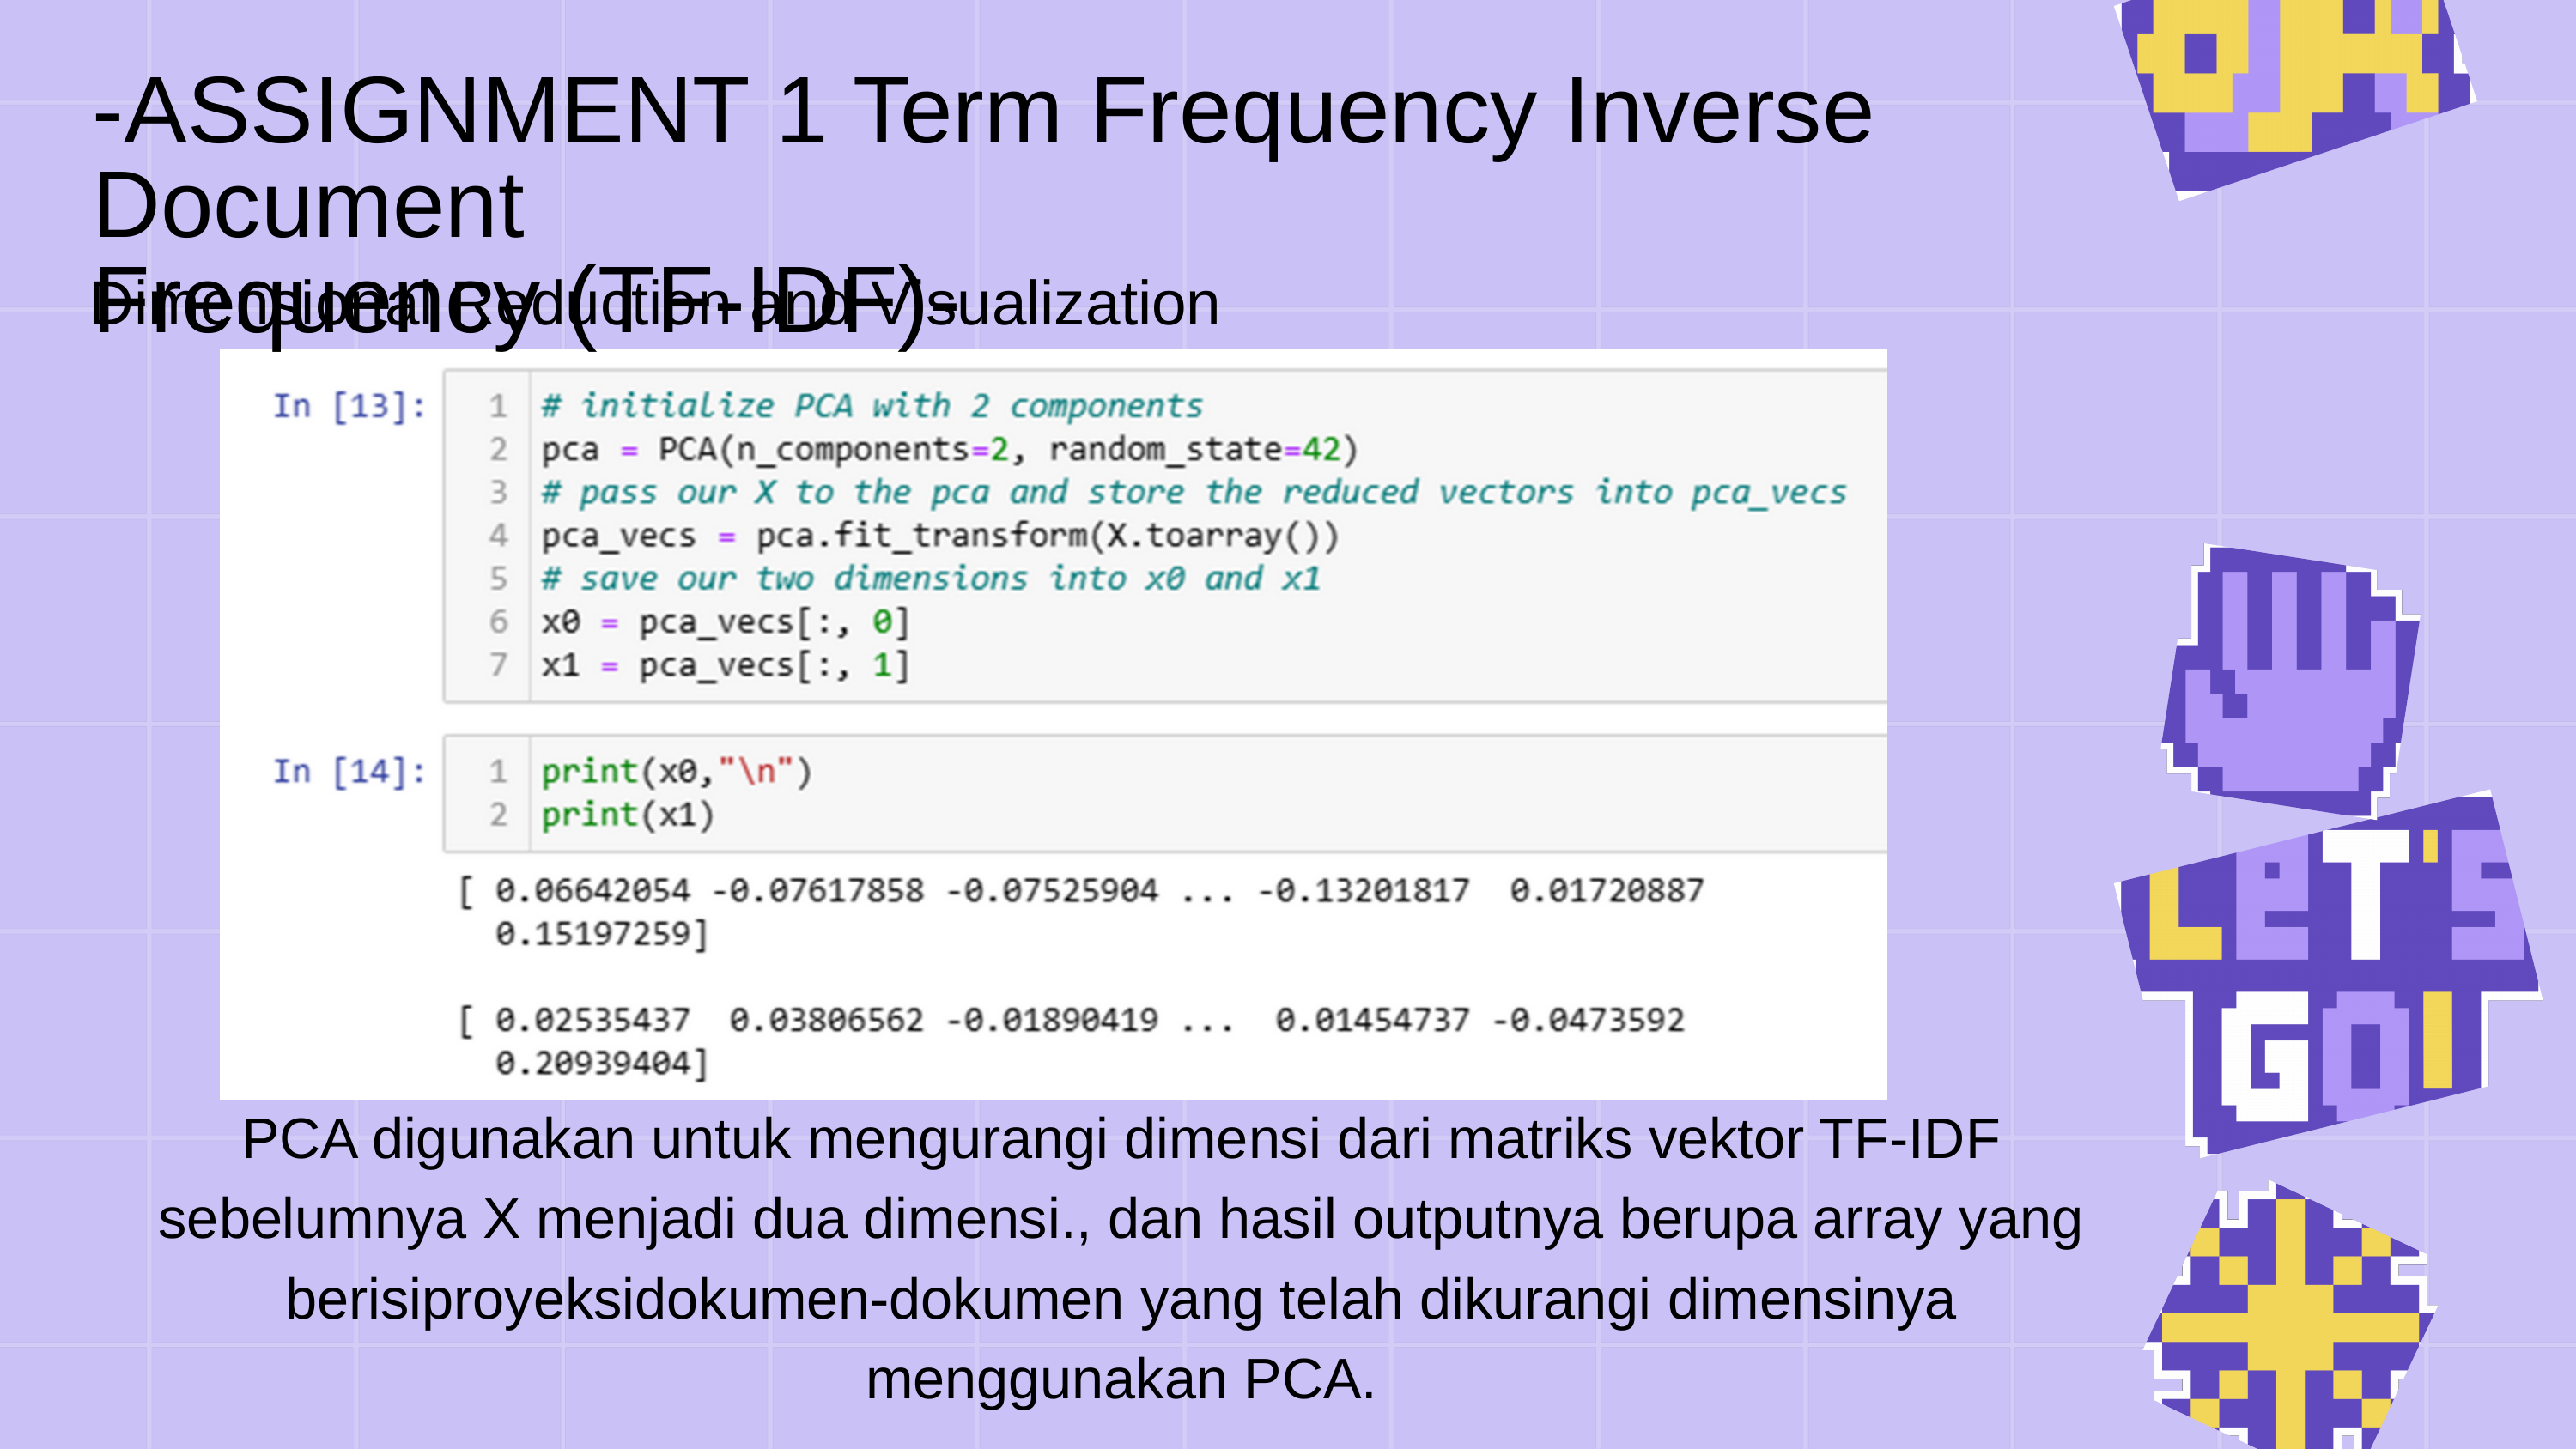

-ASSIGNMENT 1 Term Frequency Inverse Document
Frequency (TF-IDF)-
Dimensional Reduction and Visualization

PCA digunakan untuk mengurangi dimensi dari matriks vektor TF-IDF sebelumnya X menjadi dua dimensi., dan hasil outputnya berupa array yang berisiproyeksidokumen-dokumen yang telah dikurangi dimensinya menggunakan PCA.